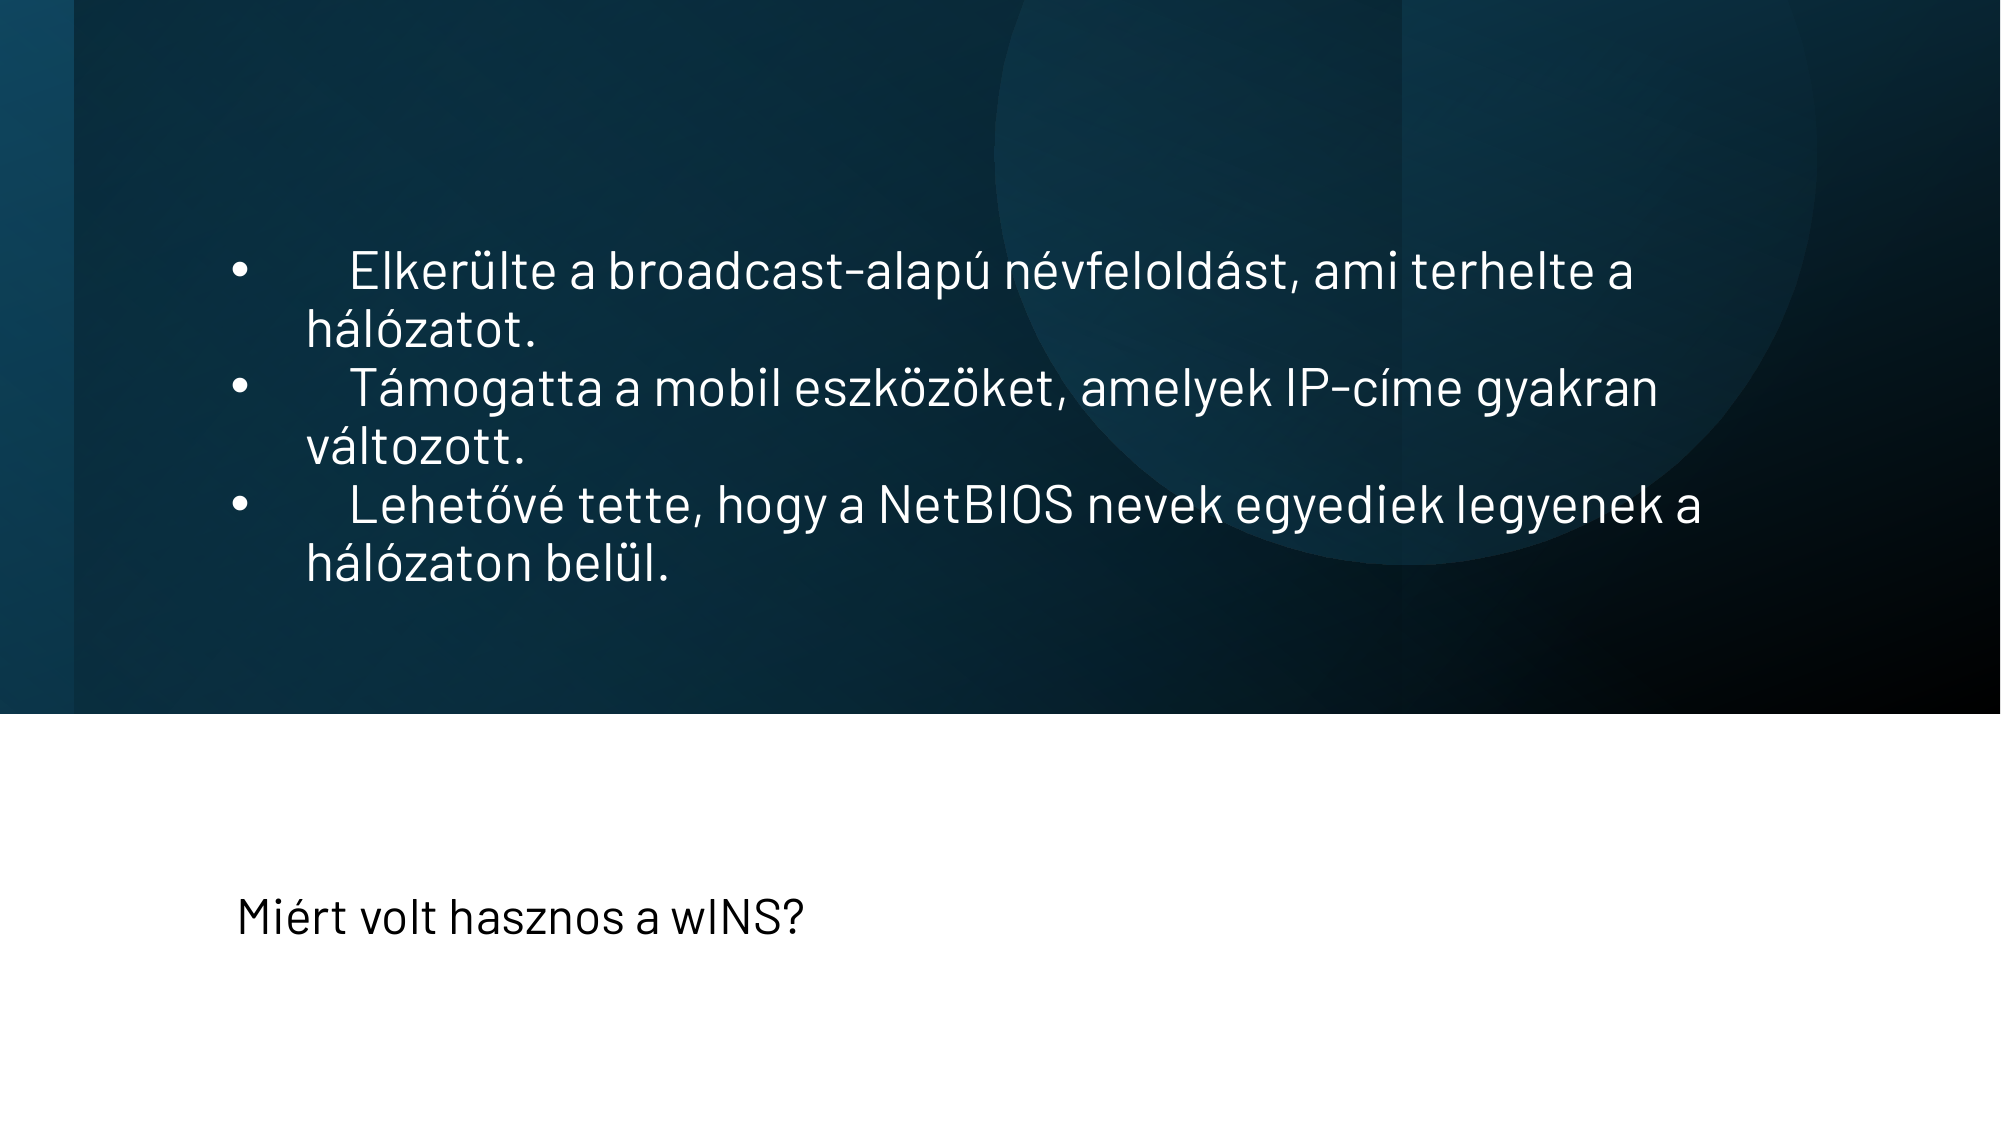

# Elkerülte a broadcast-alapú névfeloldást, ami terhelte a hálózatot.
    Támogatta a mobil eszközöket, amelyek IP-címe gyakran változott.
    Lehetővé tette, hogy a NetBIOS nevek egyediek legyenek a hálózaton belül.
Miért volt hasznos a wINS?